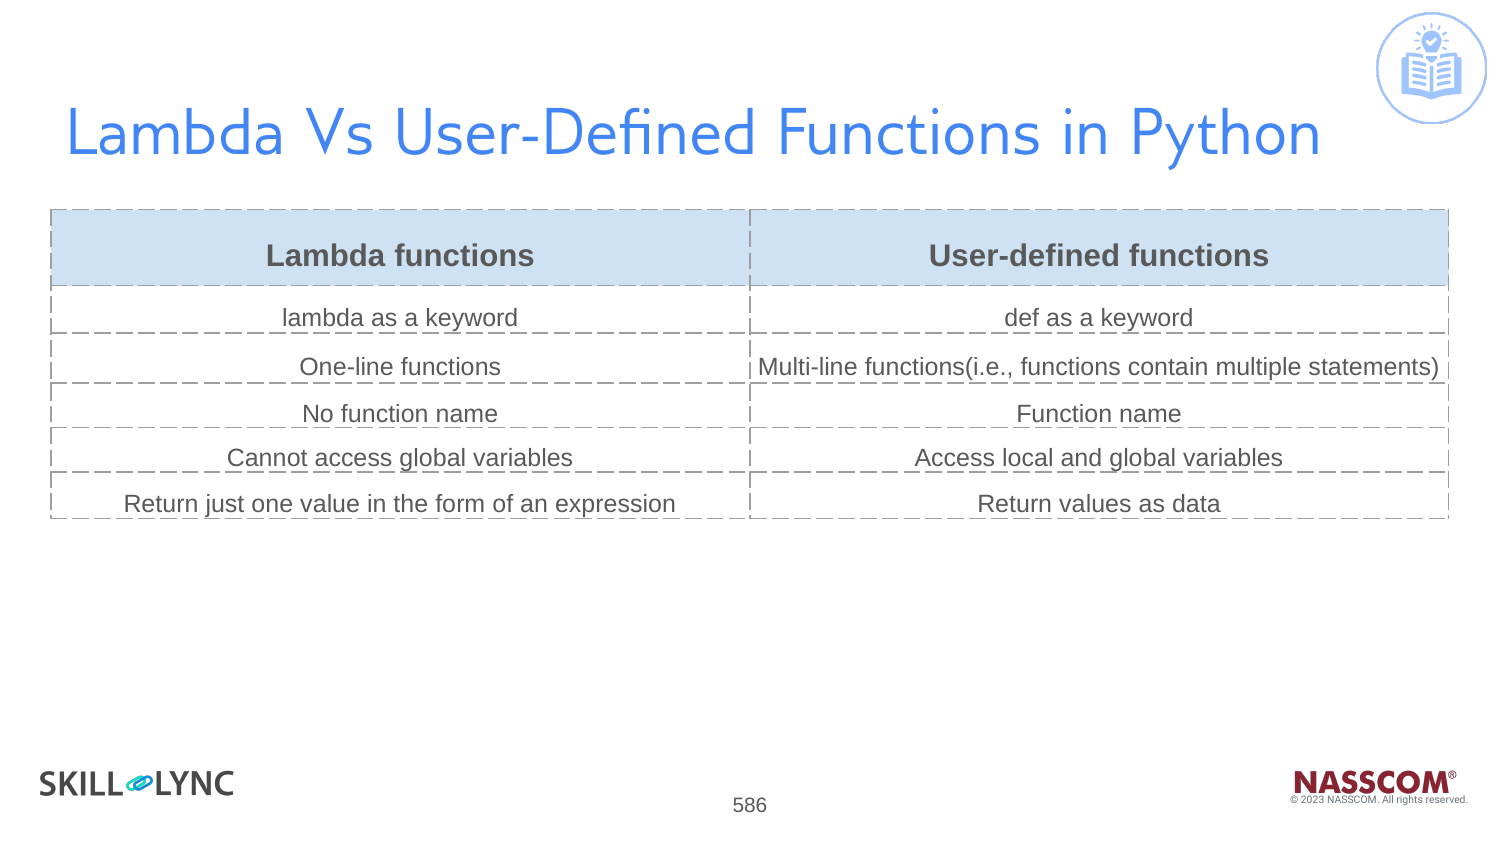

# Lambda Vs User-Defined Functions in Python
| Lambda functions | User-defined functions |
| --- | --- |
| lambda as a keyword | def as a keyword |
| One-line functions | Multi-line functions(i.e., functions contain multiple statements) |
| No function name | Function name |
| Cannot access global variables | Access local and global variables |
| Return just one value in the form of an expression | Return values as data |
586